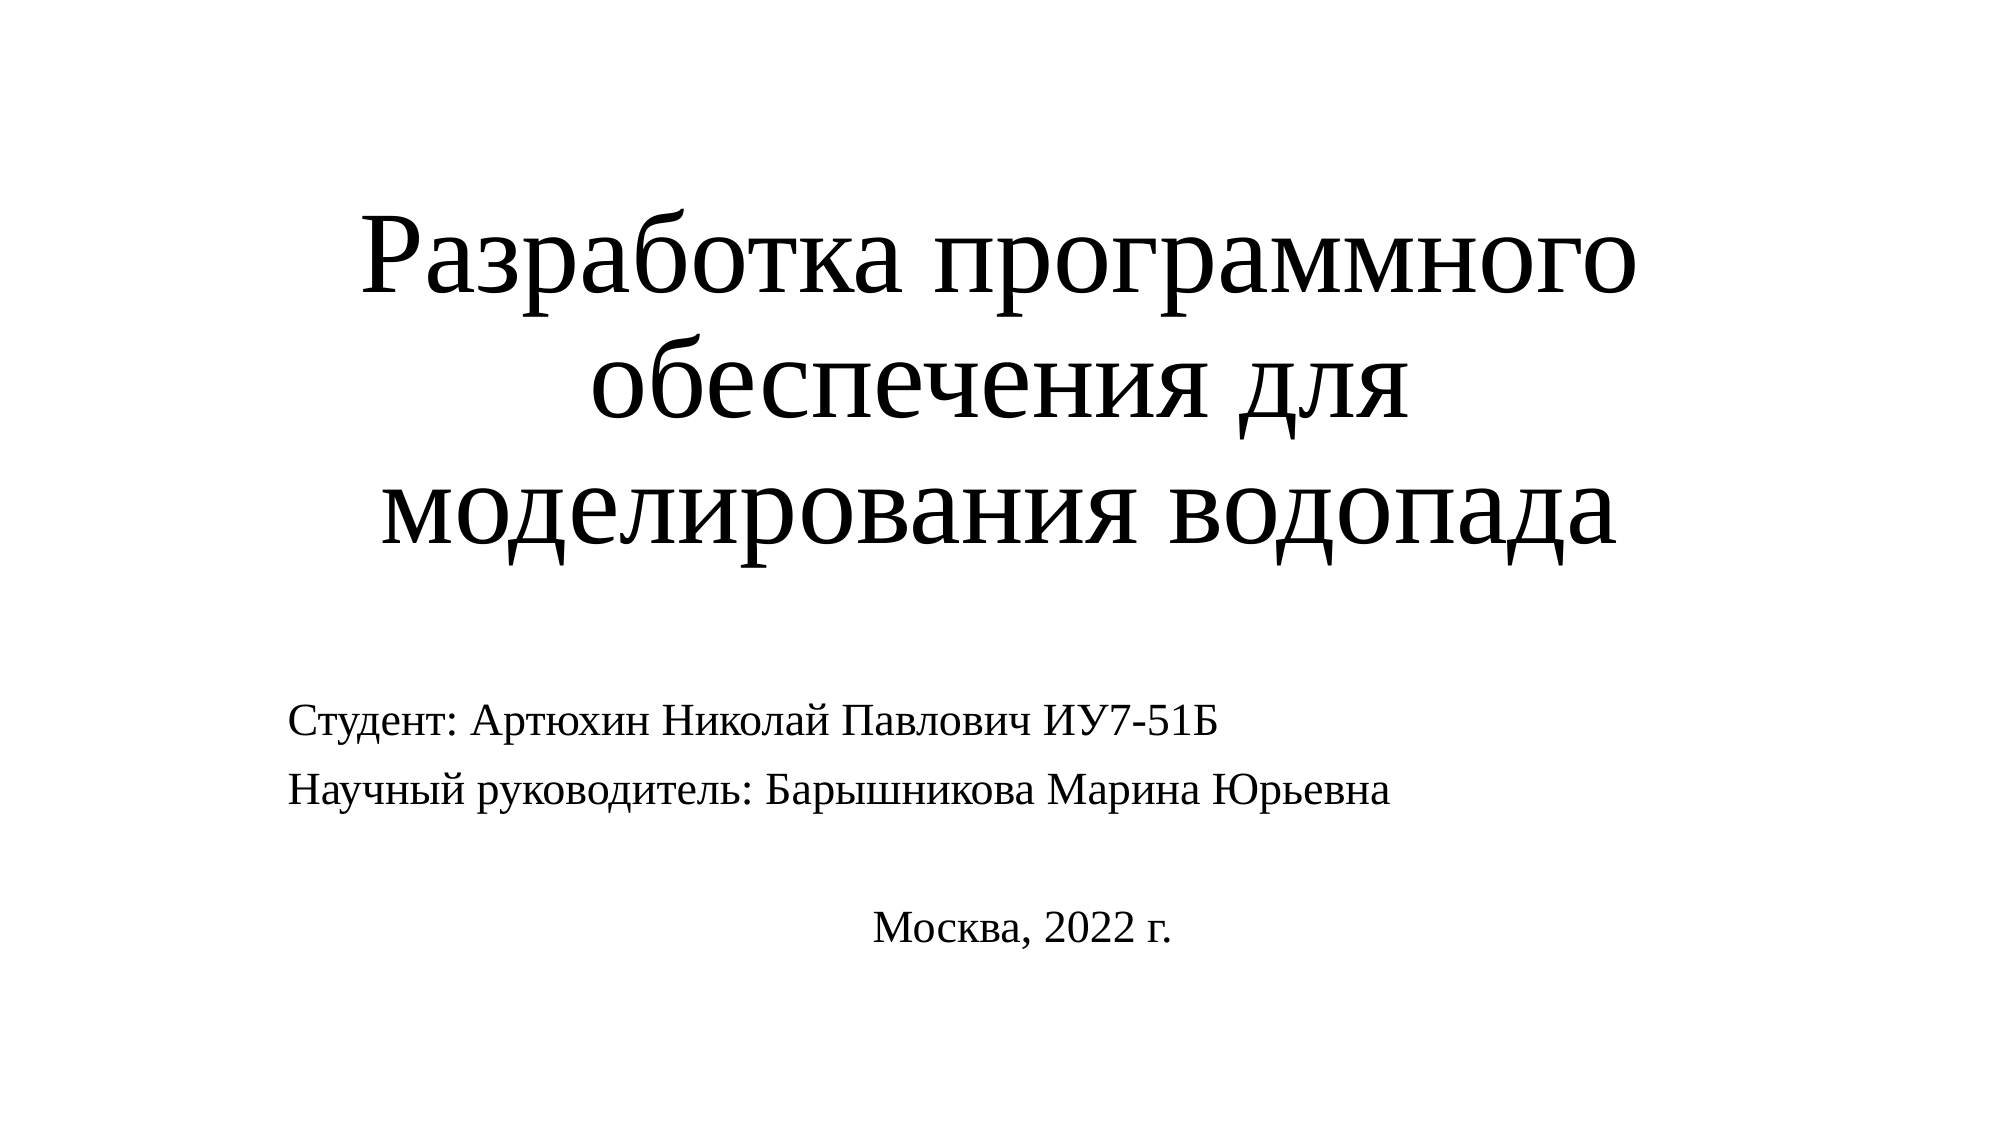

# Разработка программного обеспечения для моделирования водопада
Студент: Артюхин Николай Павлович ИУ7-51Б
Научный руководитель: Барышникова Марина Юрьевна

Москва, 2022 г.